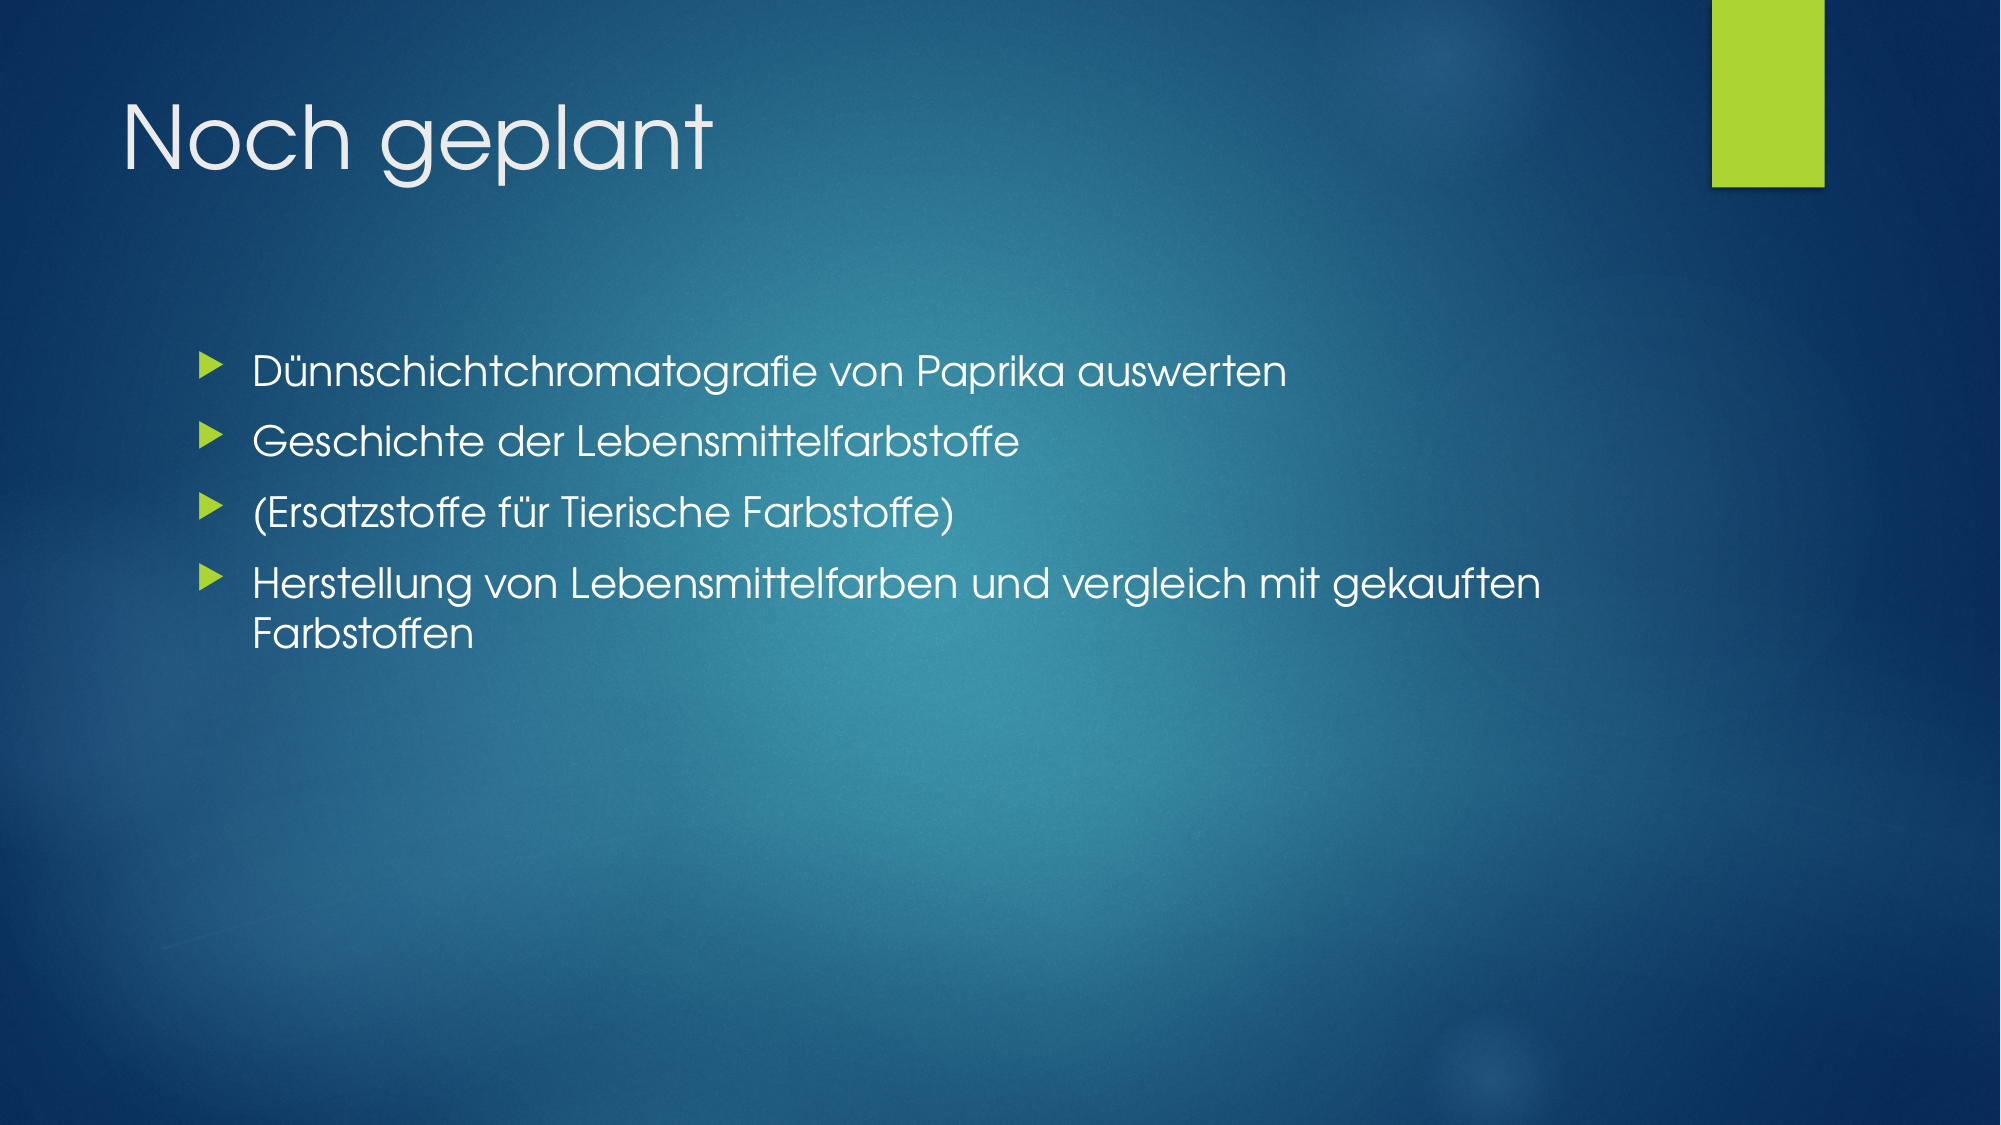

# Noch geplant
Dünnschichtchromatografie von Paprika auswerten
Geschichte der Lebensmittelfarbstoffe
(Ersatzstoffe für Tierische Farbstoffe)
Herstellung von Lebensmittelfarben und vergleich mit gekauften Farbstoffen